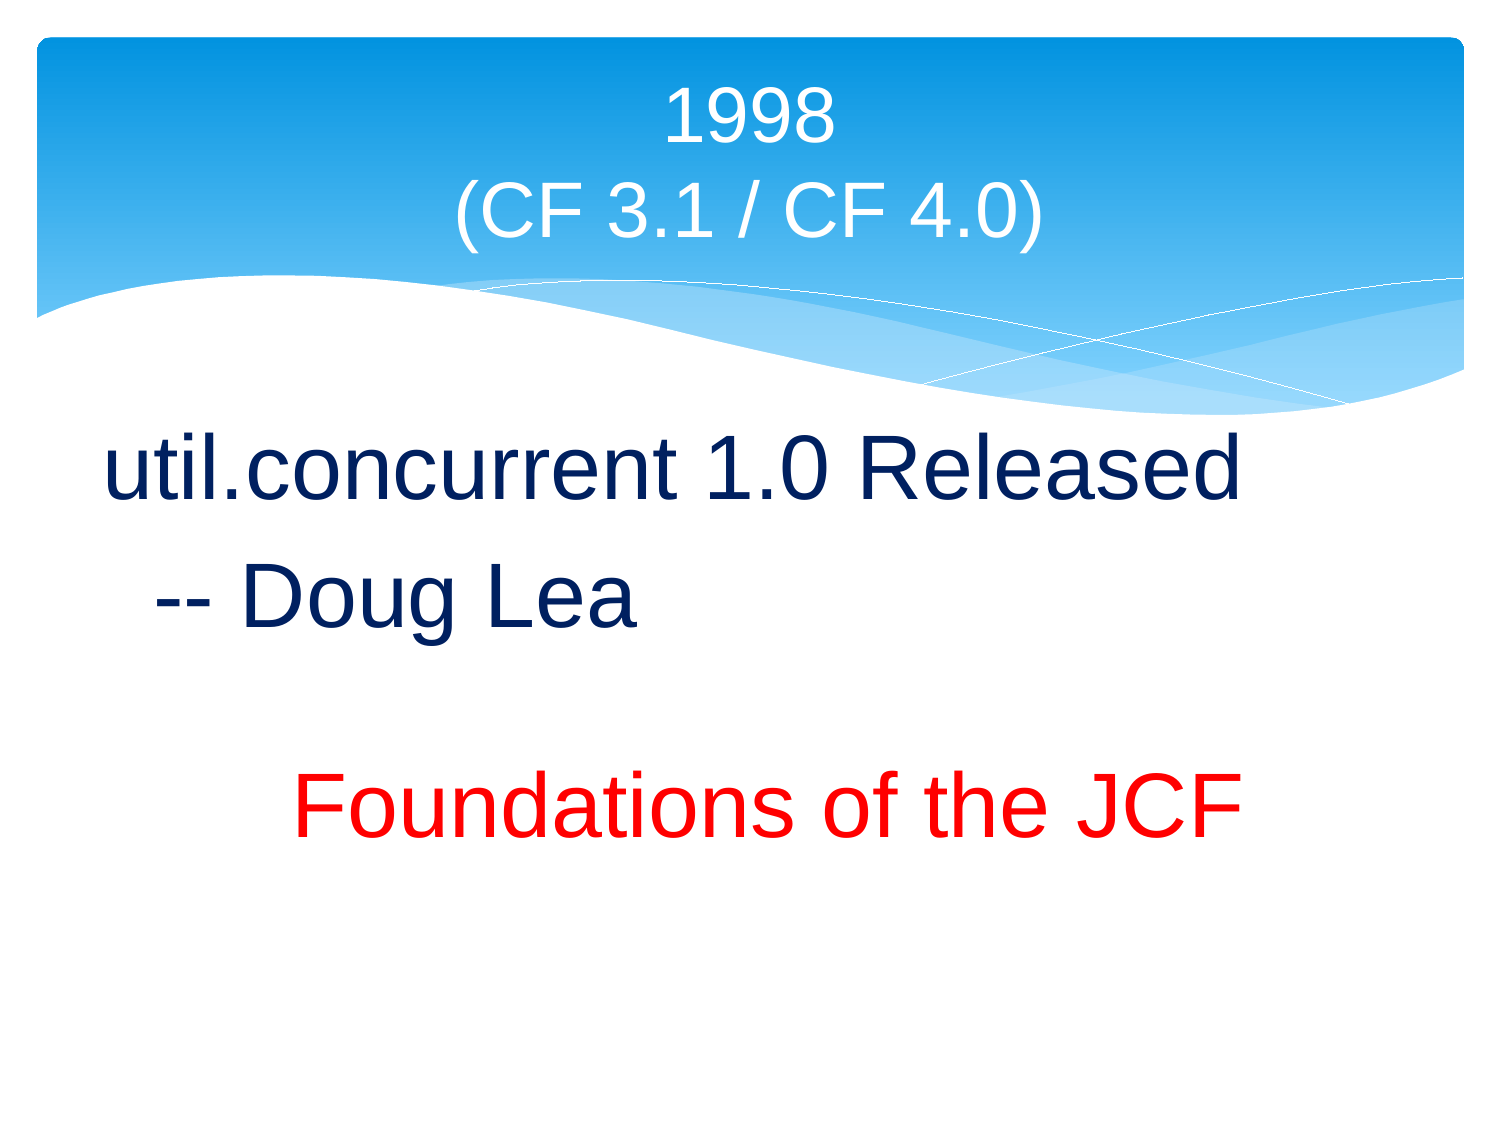

# 1998 (CF 3.1 / CF 4.0)
util.concurrent 1.0 Released
  -- Doug Lea
Foundations of the JCF